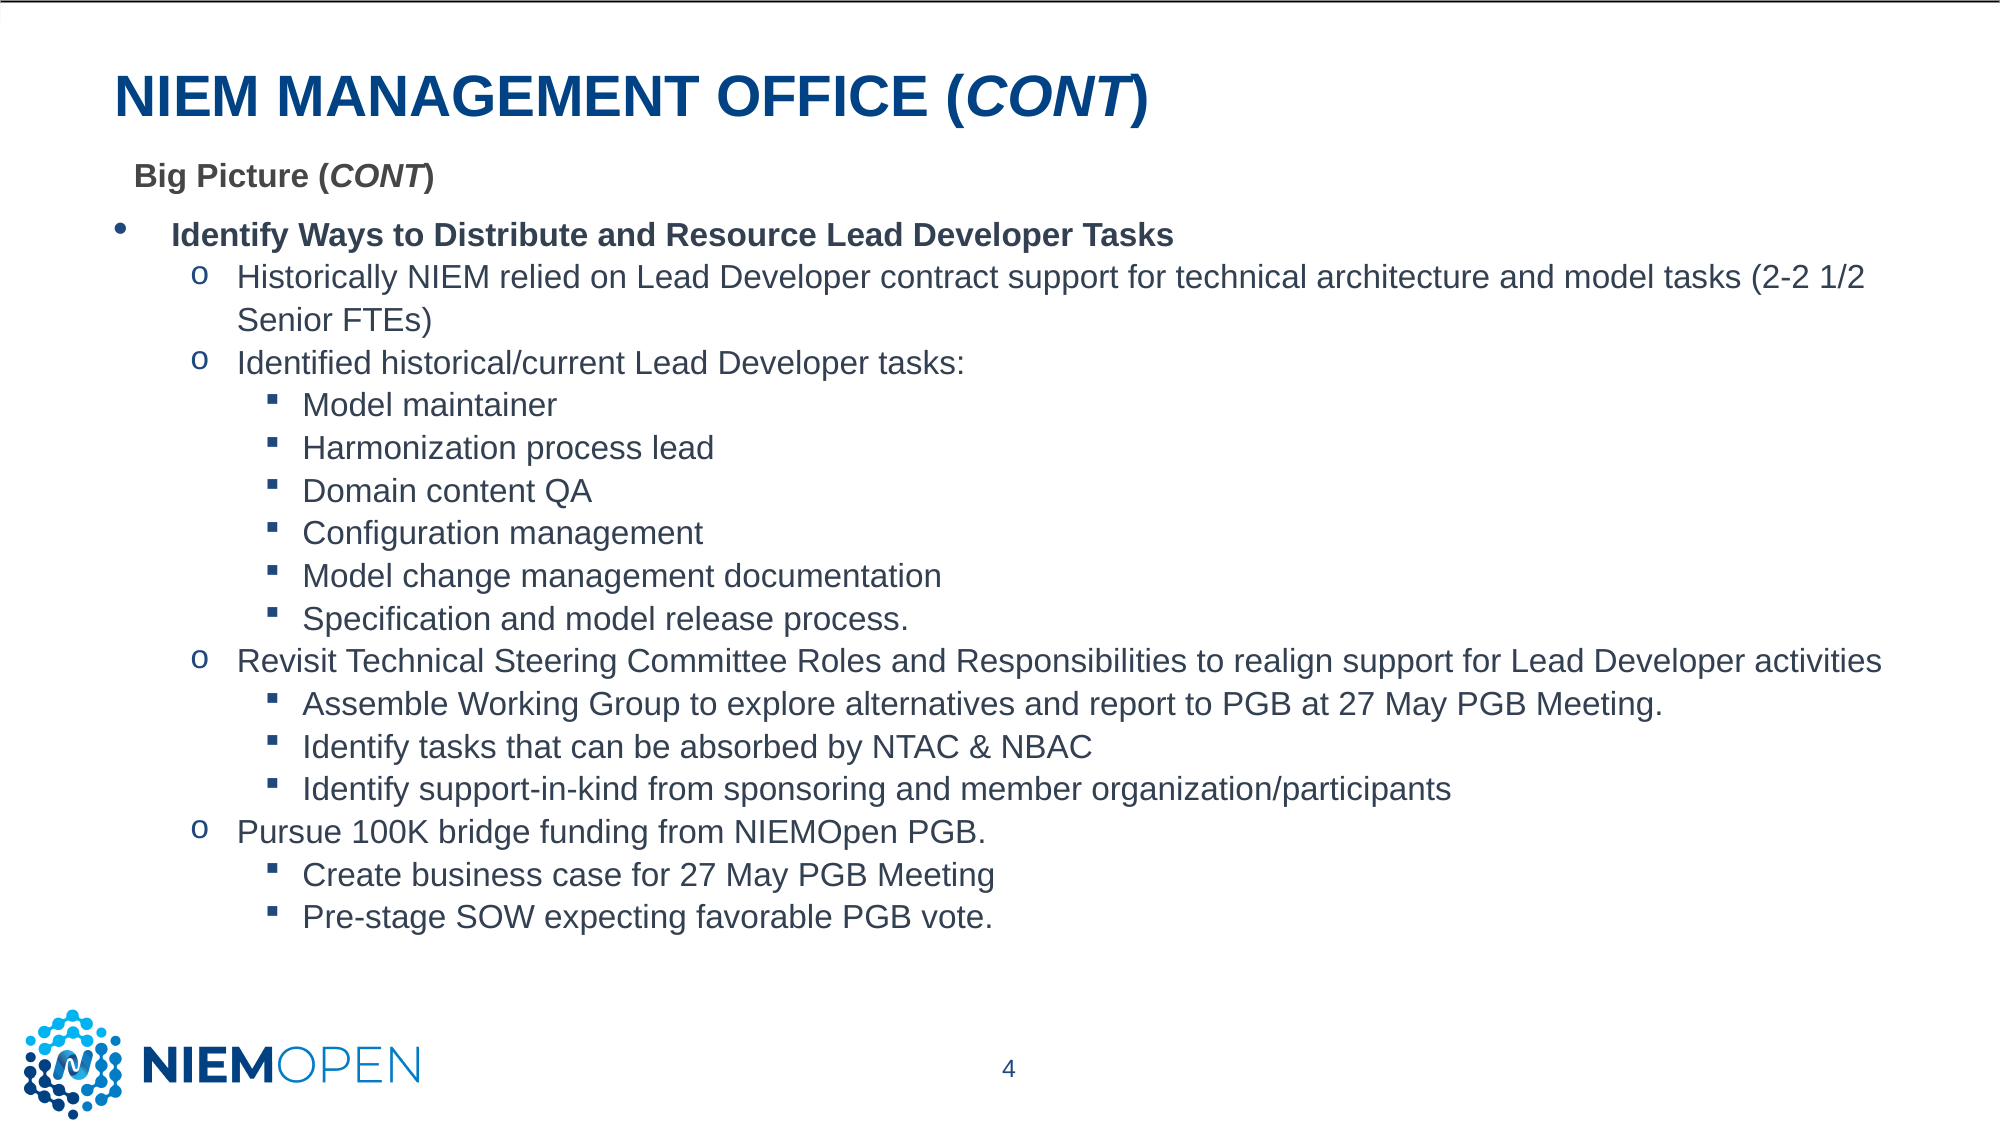

# NIEM Management office (cont)
Big Picture (CONT)
Identify Ways to Distribute and Resource Lead Developer Tasks
Historically NIEM relied on Lead Developer contract support for technical architecture and model tasks (2-2 1/2 Senior FTEs)
Identified historical/current Lead Developer tasks:
Model maintainer
Harmonization process lead
Domain content QA
Configuration management
Model change management documentation
Specification and model release process.
Revisit Technical Steering Committee Roles and Responsibilities to realign support for Lead Developer activities
Assemble Working Group to explore alternatives and report to PGB at 27 May PGB Meeting.
Identify tasks that can be absorbed by NTAC & NBAC
Identify support-in-kind from sponsoring and member organization/participants
Pursue 100K bridge funding from NIEMOpen PGB.
Create business case for 27 May PGB Meeting
Pre-stage SOW expecting favorable PGB vote.

4